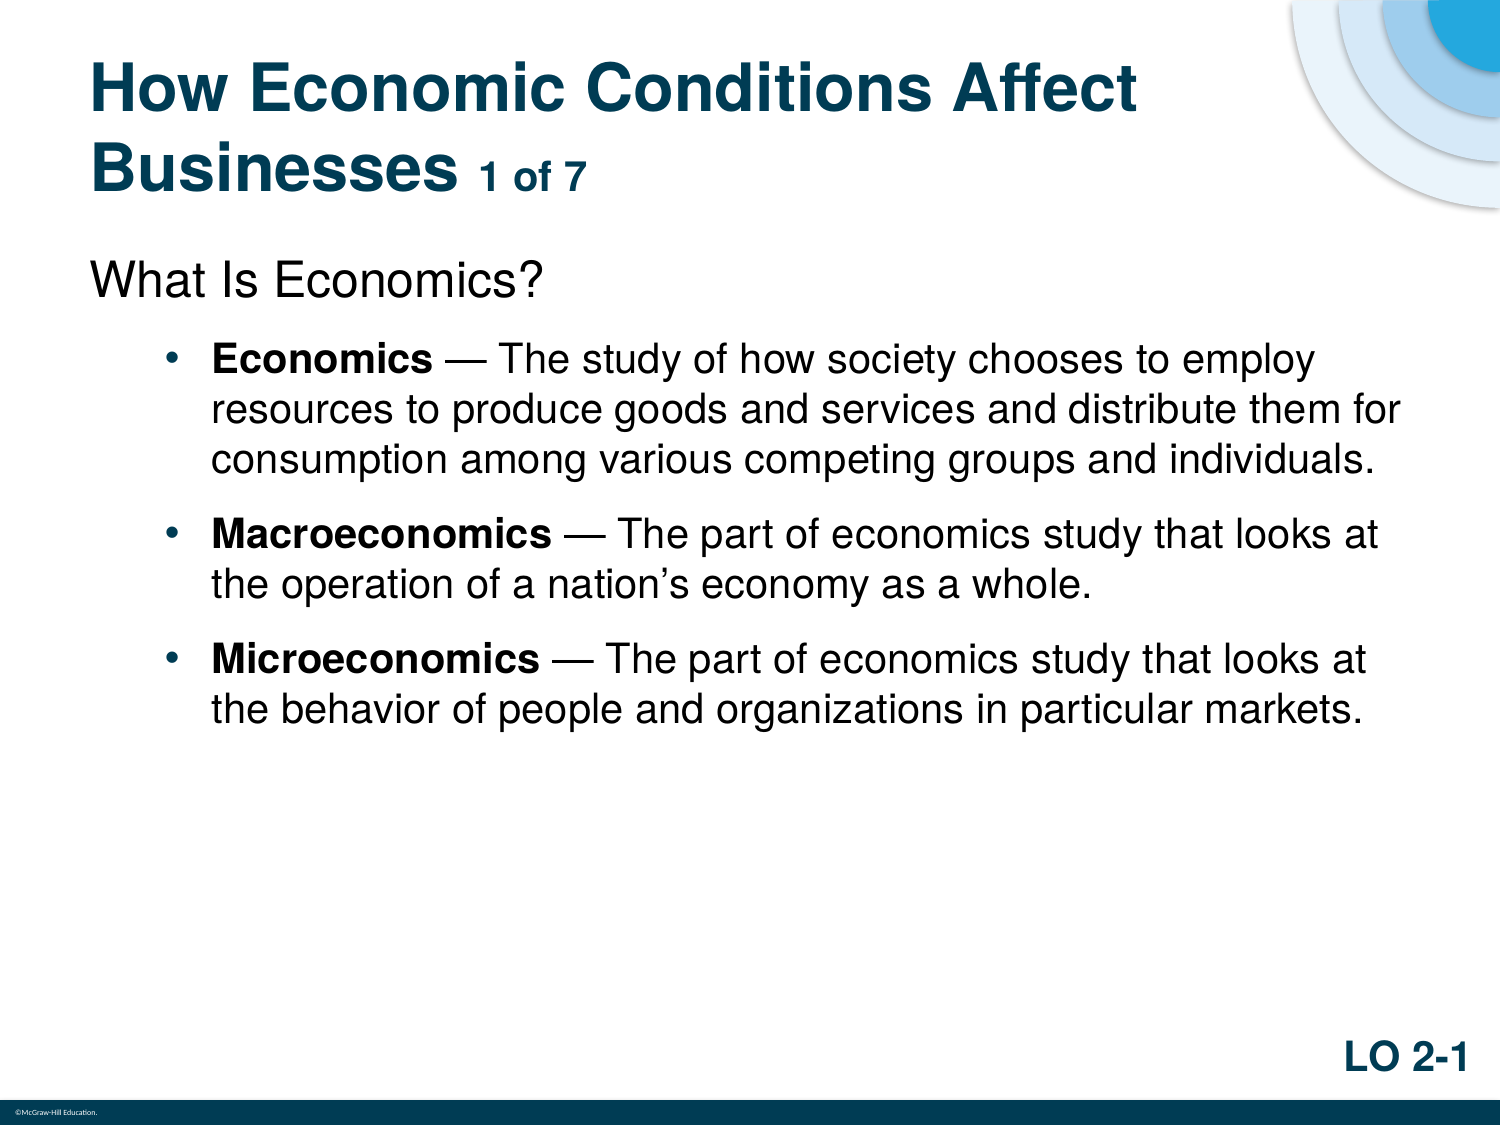

# How Economic Conditions Affect Businesses 1 of 7
What Is Economics?
Economics — The study of how society chooses to employ resources to produce goods and services and distribute them for consumption among various competing groups and individuals.
Macroeconomics — The part of economics study that looks at the operation of a nation’s economy as a whole.
Microeconomics — The part of economics study that looks at the behavior of people and organizations in particular markets.
LO 2-1